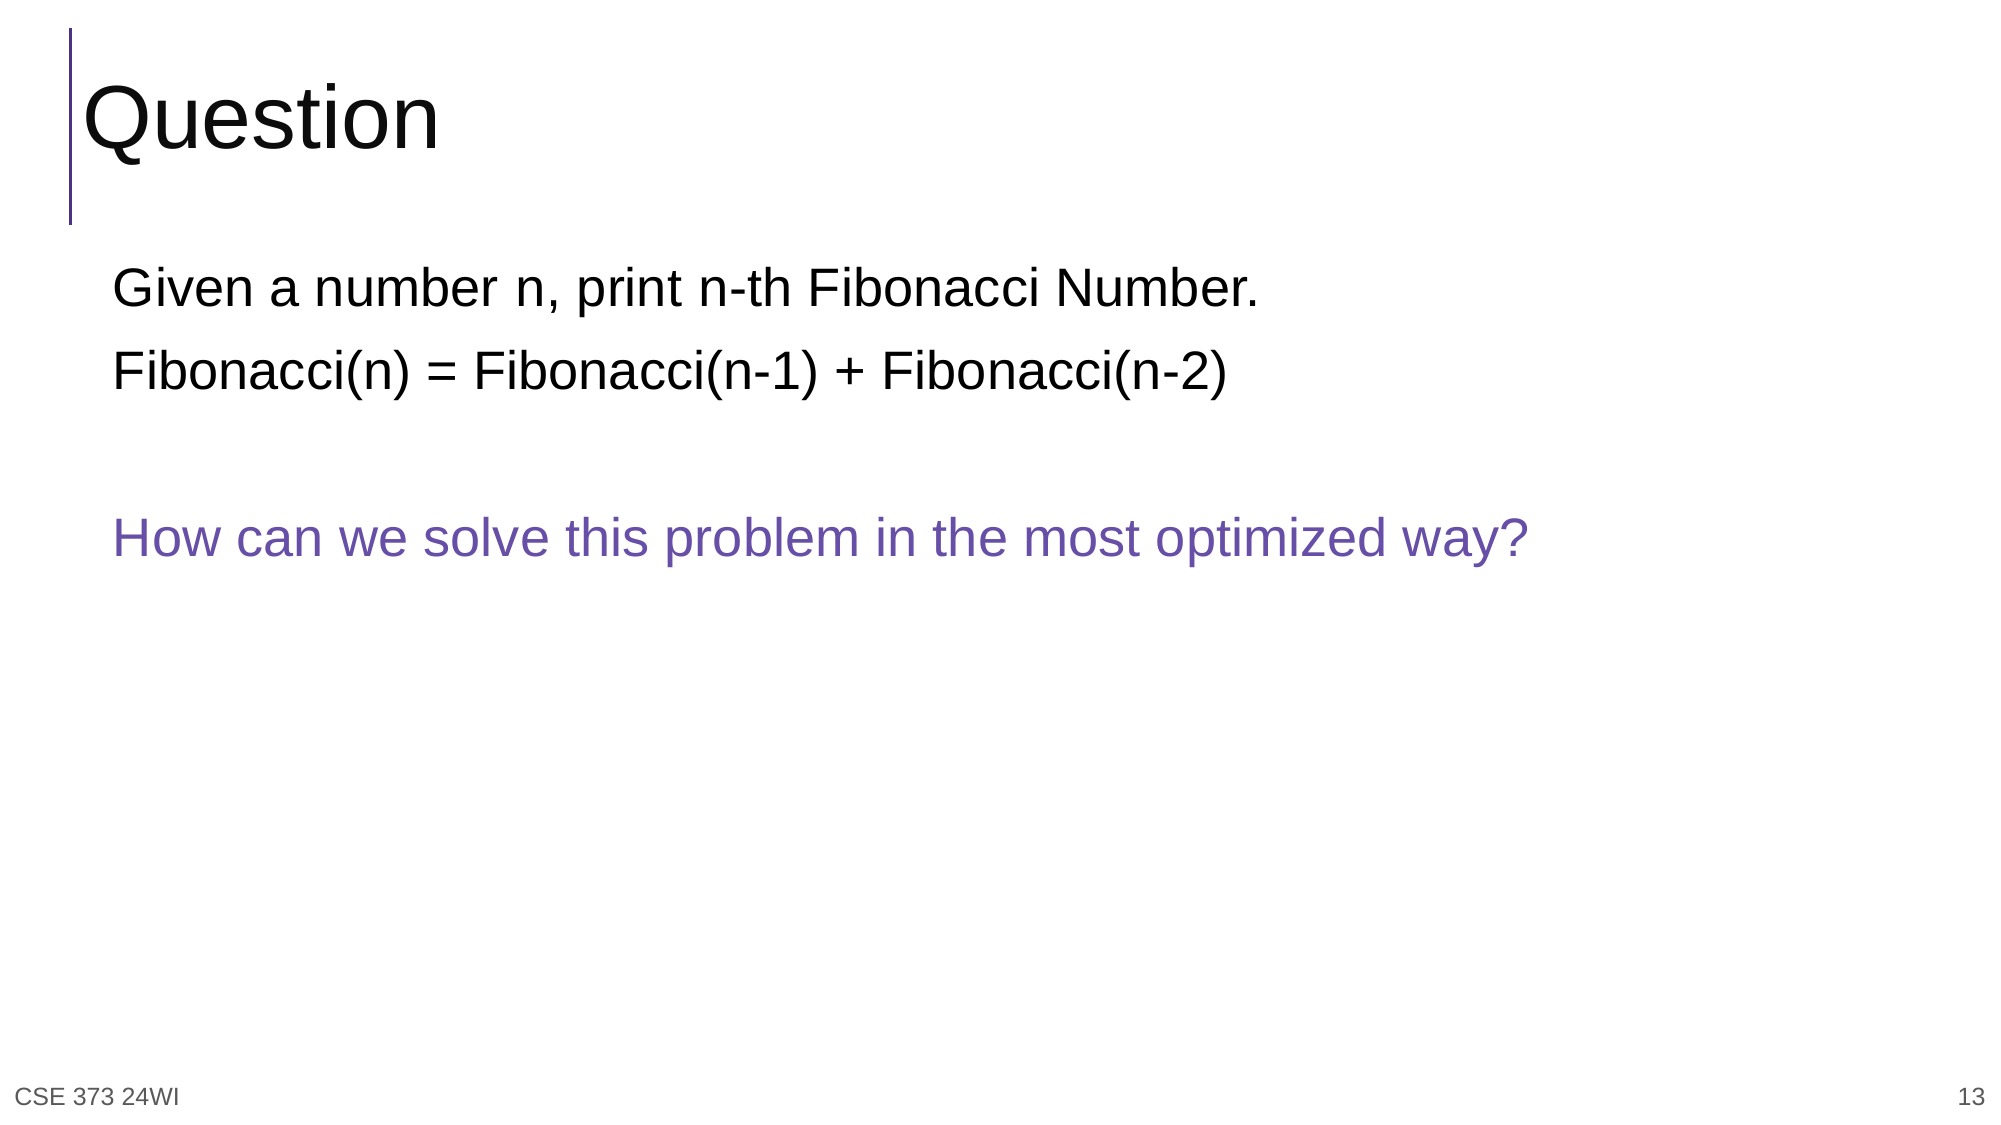

# Question
Given a number n, print n-th Fibonacci Number.
Fibonacci(n) = Fibonacci(n-1) + Fibonacci(n-2)

How can we solve this problem in the most optimized way?